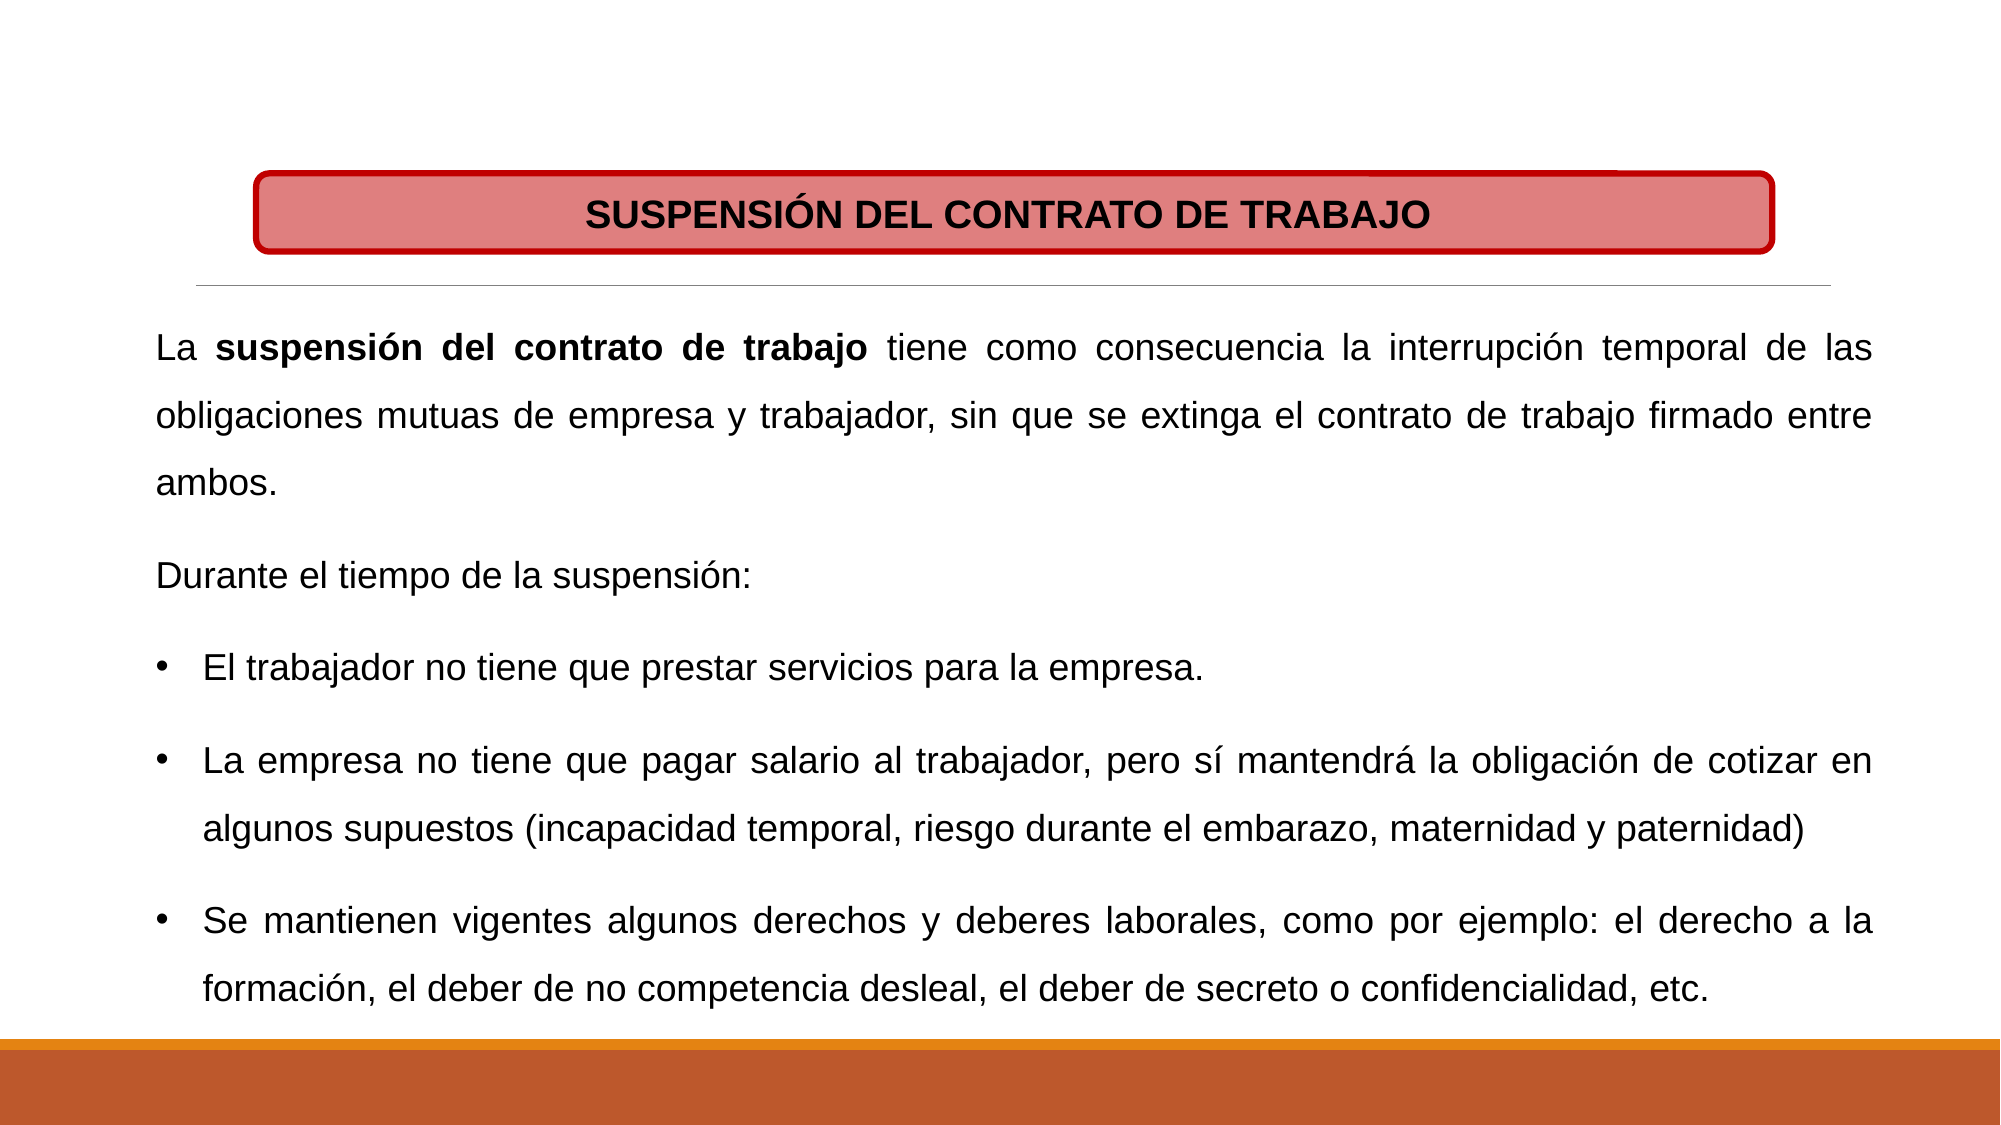

SUSPENSIÓN DEL CONTRATO DE TRABAJO
La suspensión del contrato de trabajo tiene como consecuencia la interrupción temporal de las obligaciones mutuas de empresa y trabajador, sin que se extinga el contrato de trabajo firmado entre ambos.
Durante el tiempo de la suspensión:
El trabajador no tiene que prestar servicios para la empresa.
La empresa no tiene que pagar salario al trabajador, pero sí mantendrá la obligación de cotizar en algunos supuestos (incapacidad temporal, riesgo durante el embarazo, maternidad y paternidad)
Se mantienen vigentes algunos derechos y deberes laborales, como por ejemplo: el derecho a la formación, el deber de no competencia desleal, el deber de secreto o confidencialidad, etc.